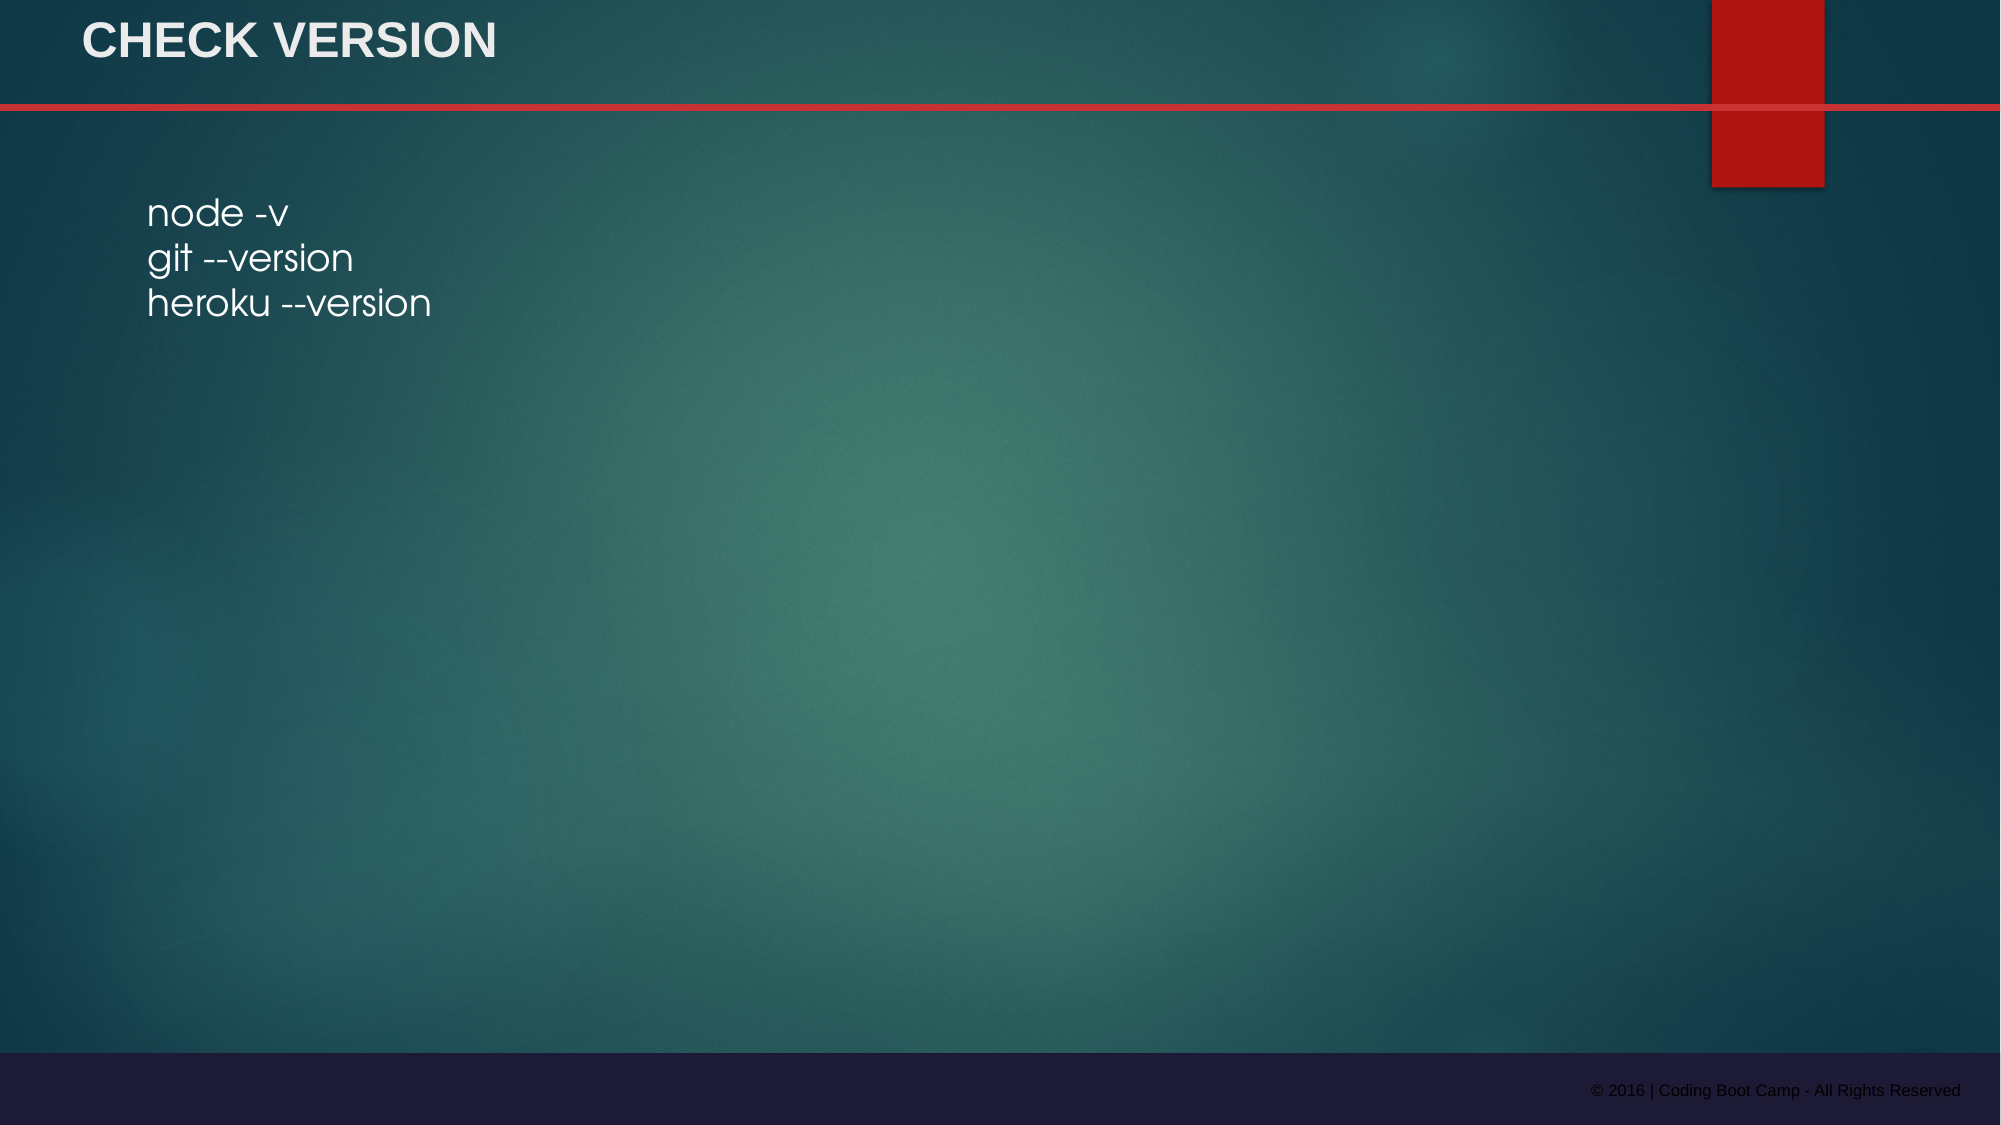

# CHECK VERSION
node -v
git --version
heroku --version